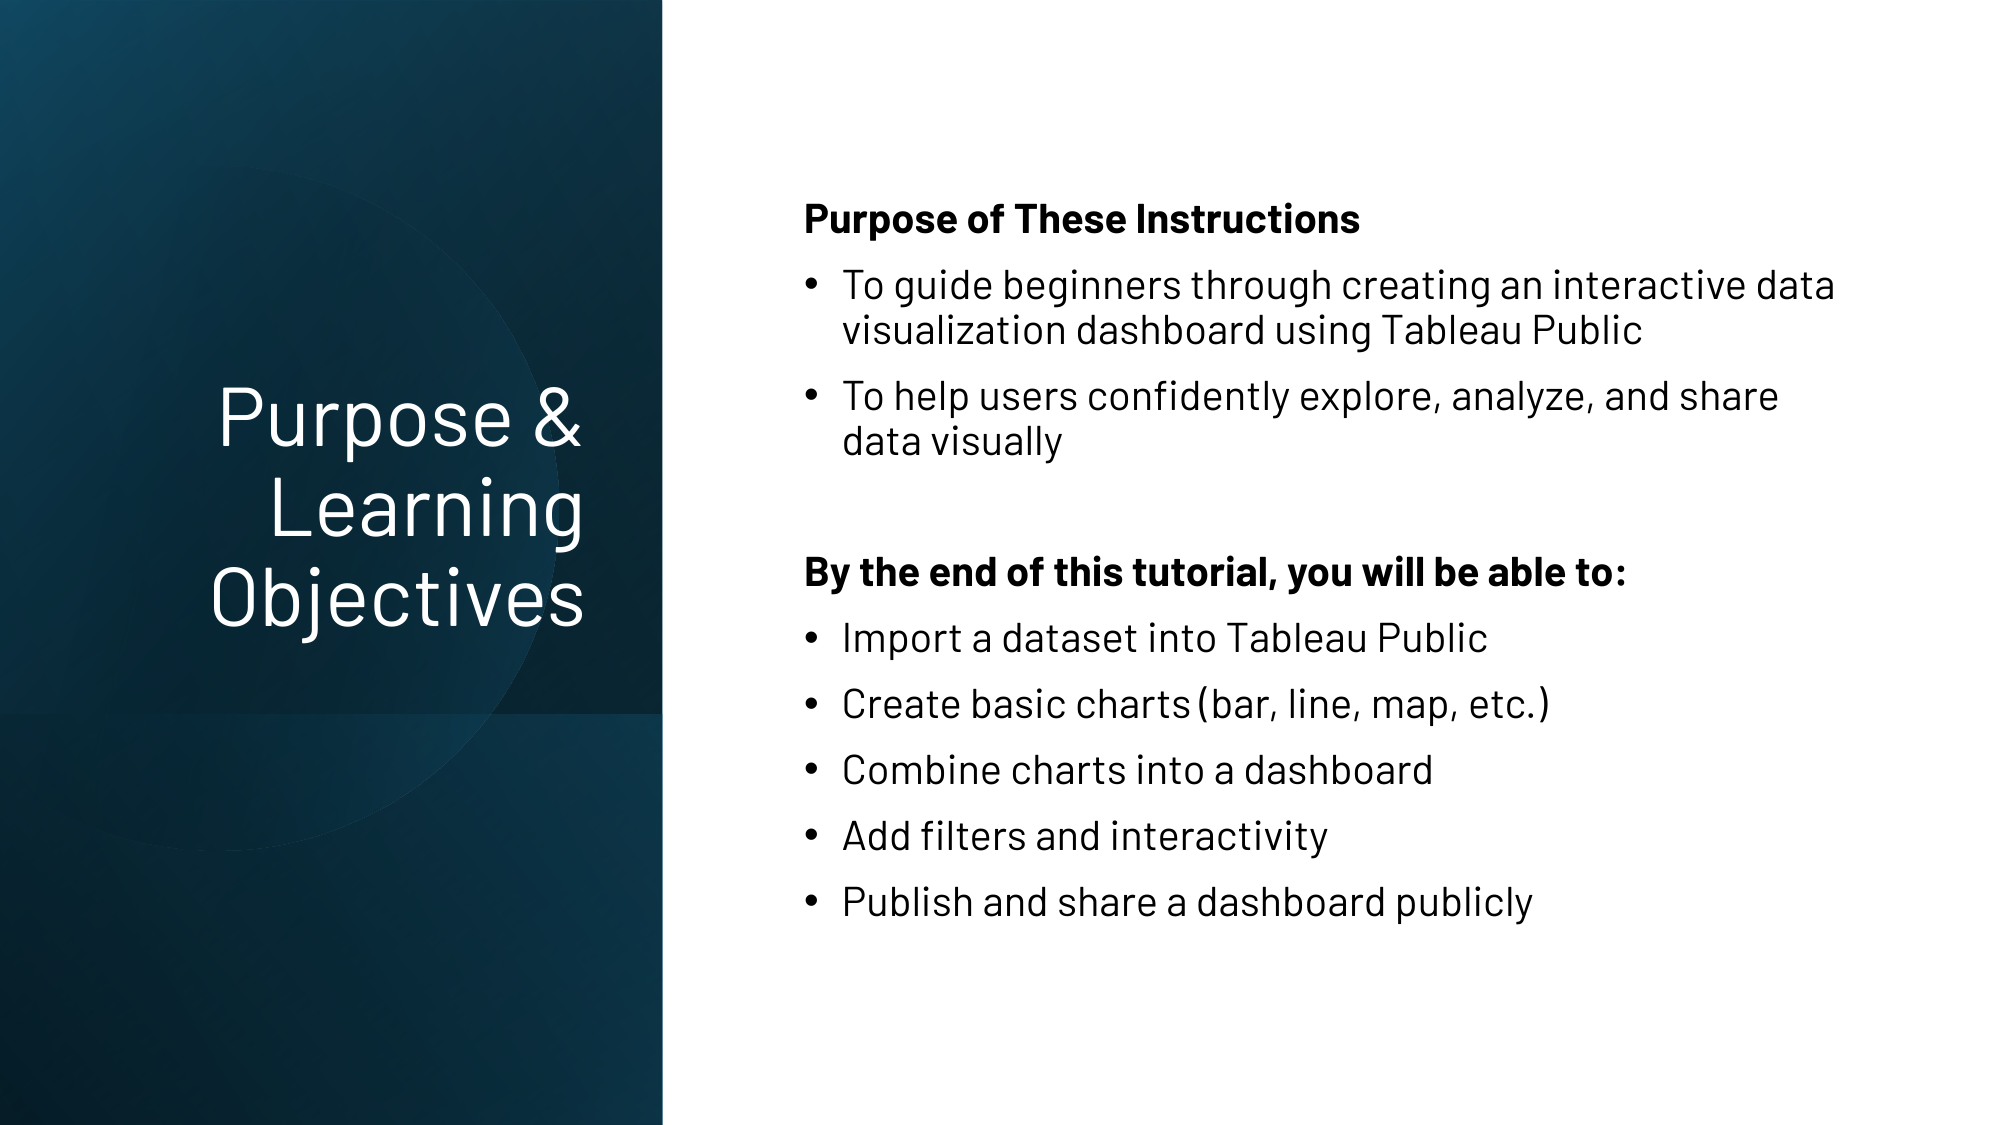

# Purpose & Learning Objectives
Purpose of These Instructions
To guide beginners through creating an interactive data visualization dashboard using Tableau Public
To help users confidently explore, analyze, and share data visually

By the end of this tutorial, you will be able to:
Import a dataset into Tableau Public
Create basic charts (bar, line, map, etc.)
Combine charts into a dashboard
Add filters and interactivity
Publish and share a dashboard publicly